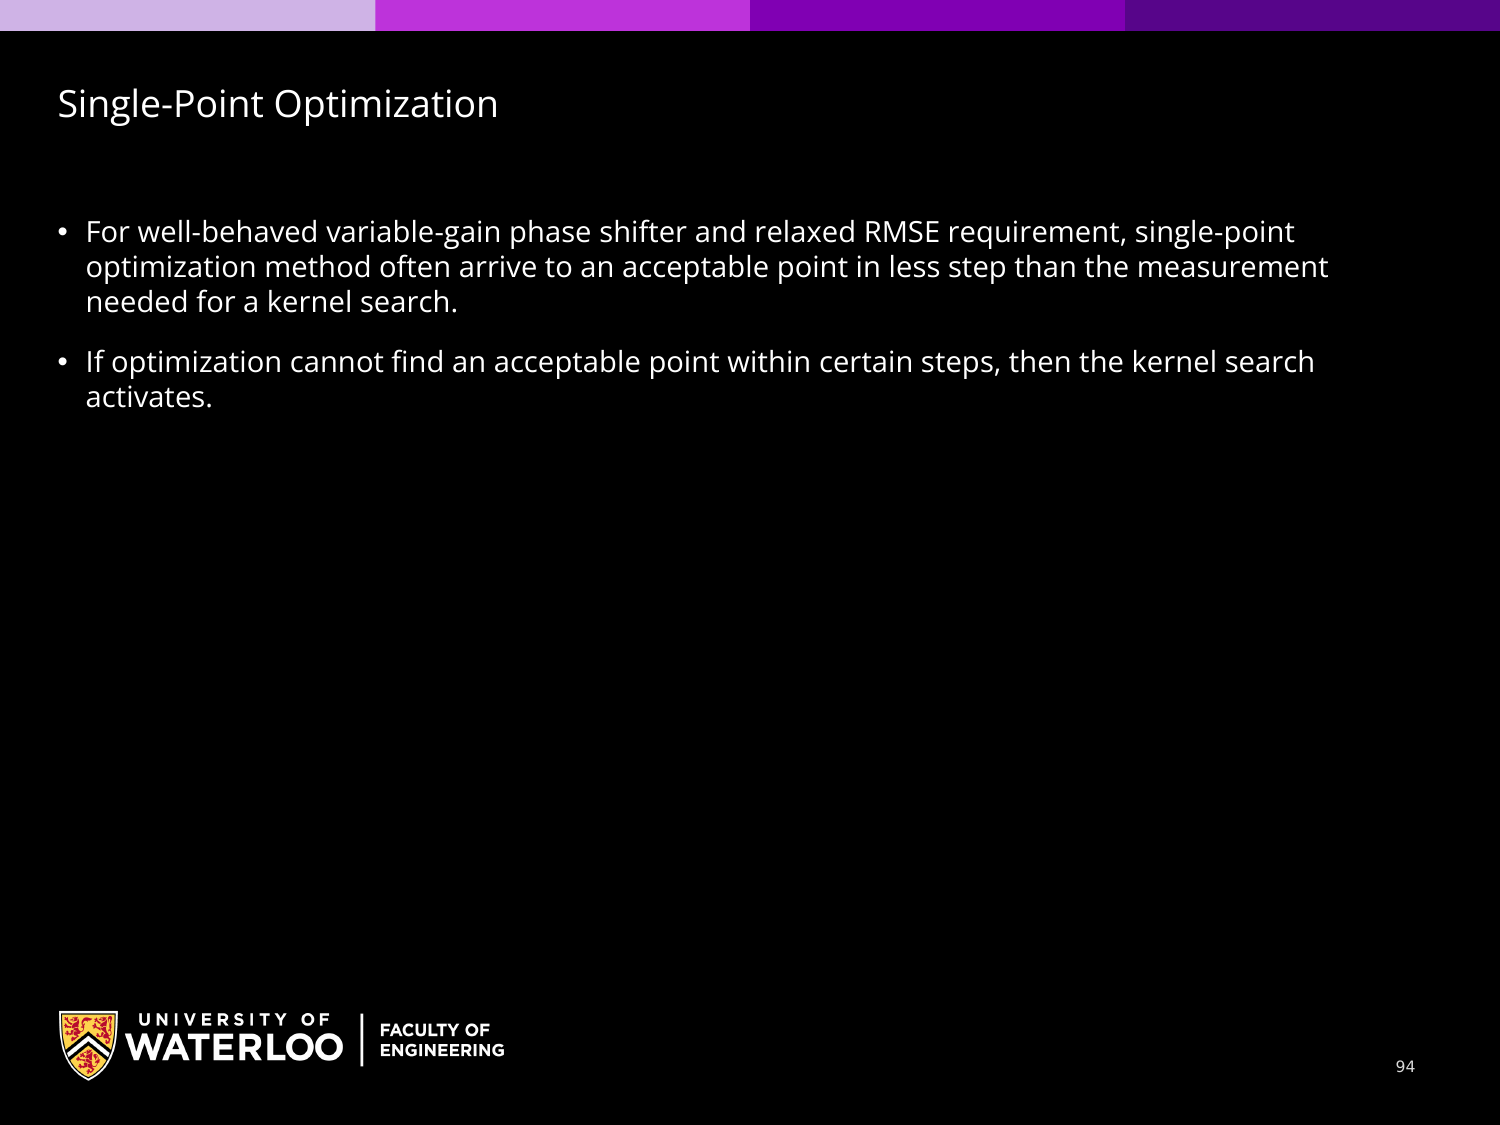

Single-Point Optimization
For well-behaved variable-gain phase shifter and relaxed RMSE requirement, single-point optimization method often arrive to an acceptable point in less step than the measurement needed for a kernel search.
If optimization cannot find an acceptable point within certain steps, then the kernel search activates.
94